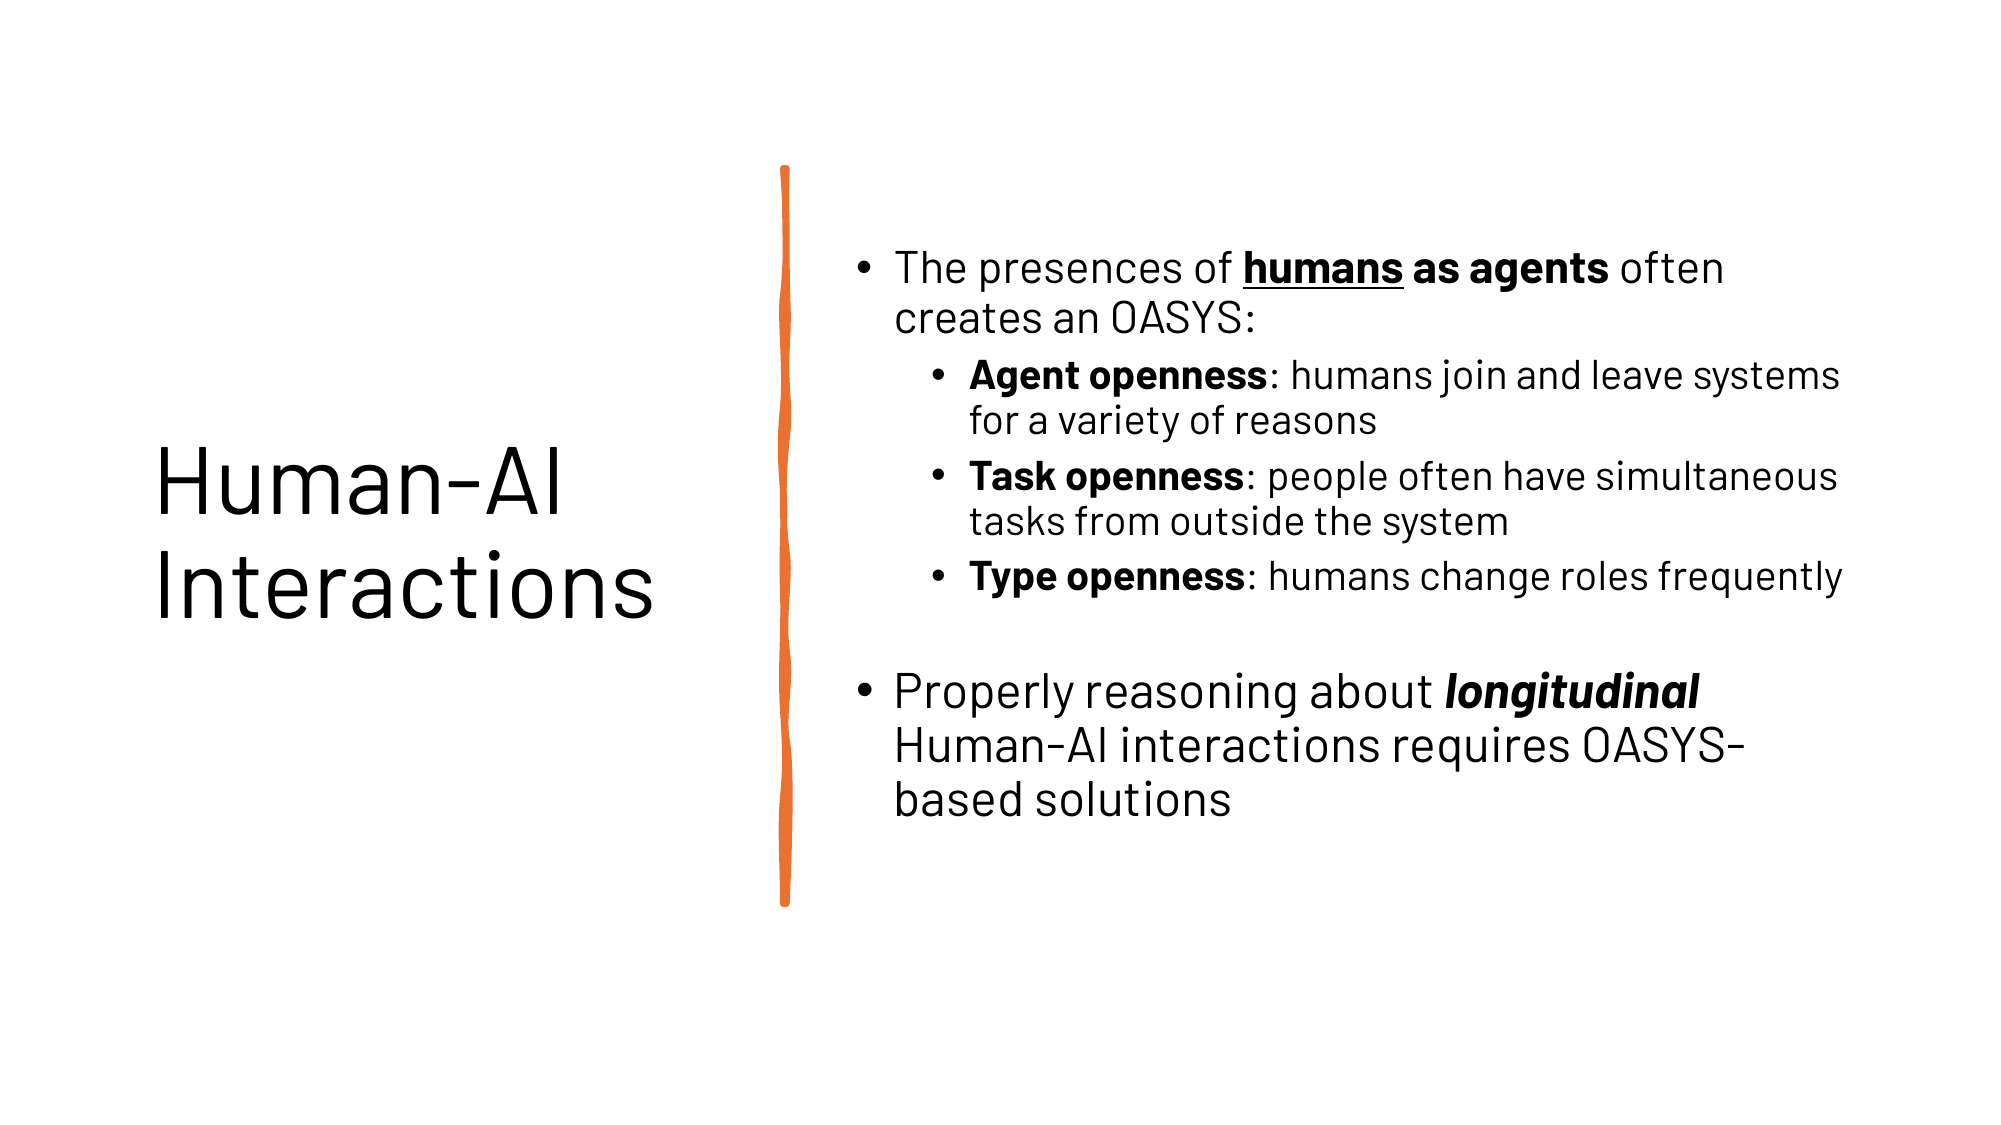

# Human-AI Interactions
The presences of humans as agents often creates an OASYS:
Agent openness: humans join and leave systems for a variety of reasons
Task openness: people often have simultaneous tasks from outside the system
Type openness: humans change roles frequently
Properly reasoning about longitudinal Human-AI interactions requires OASYS-based solutions